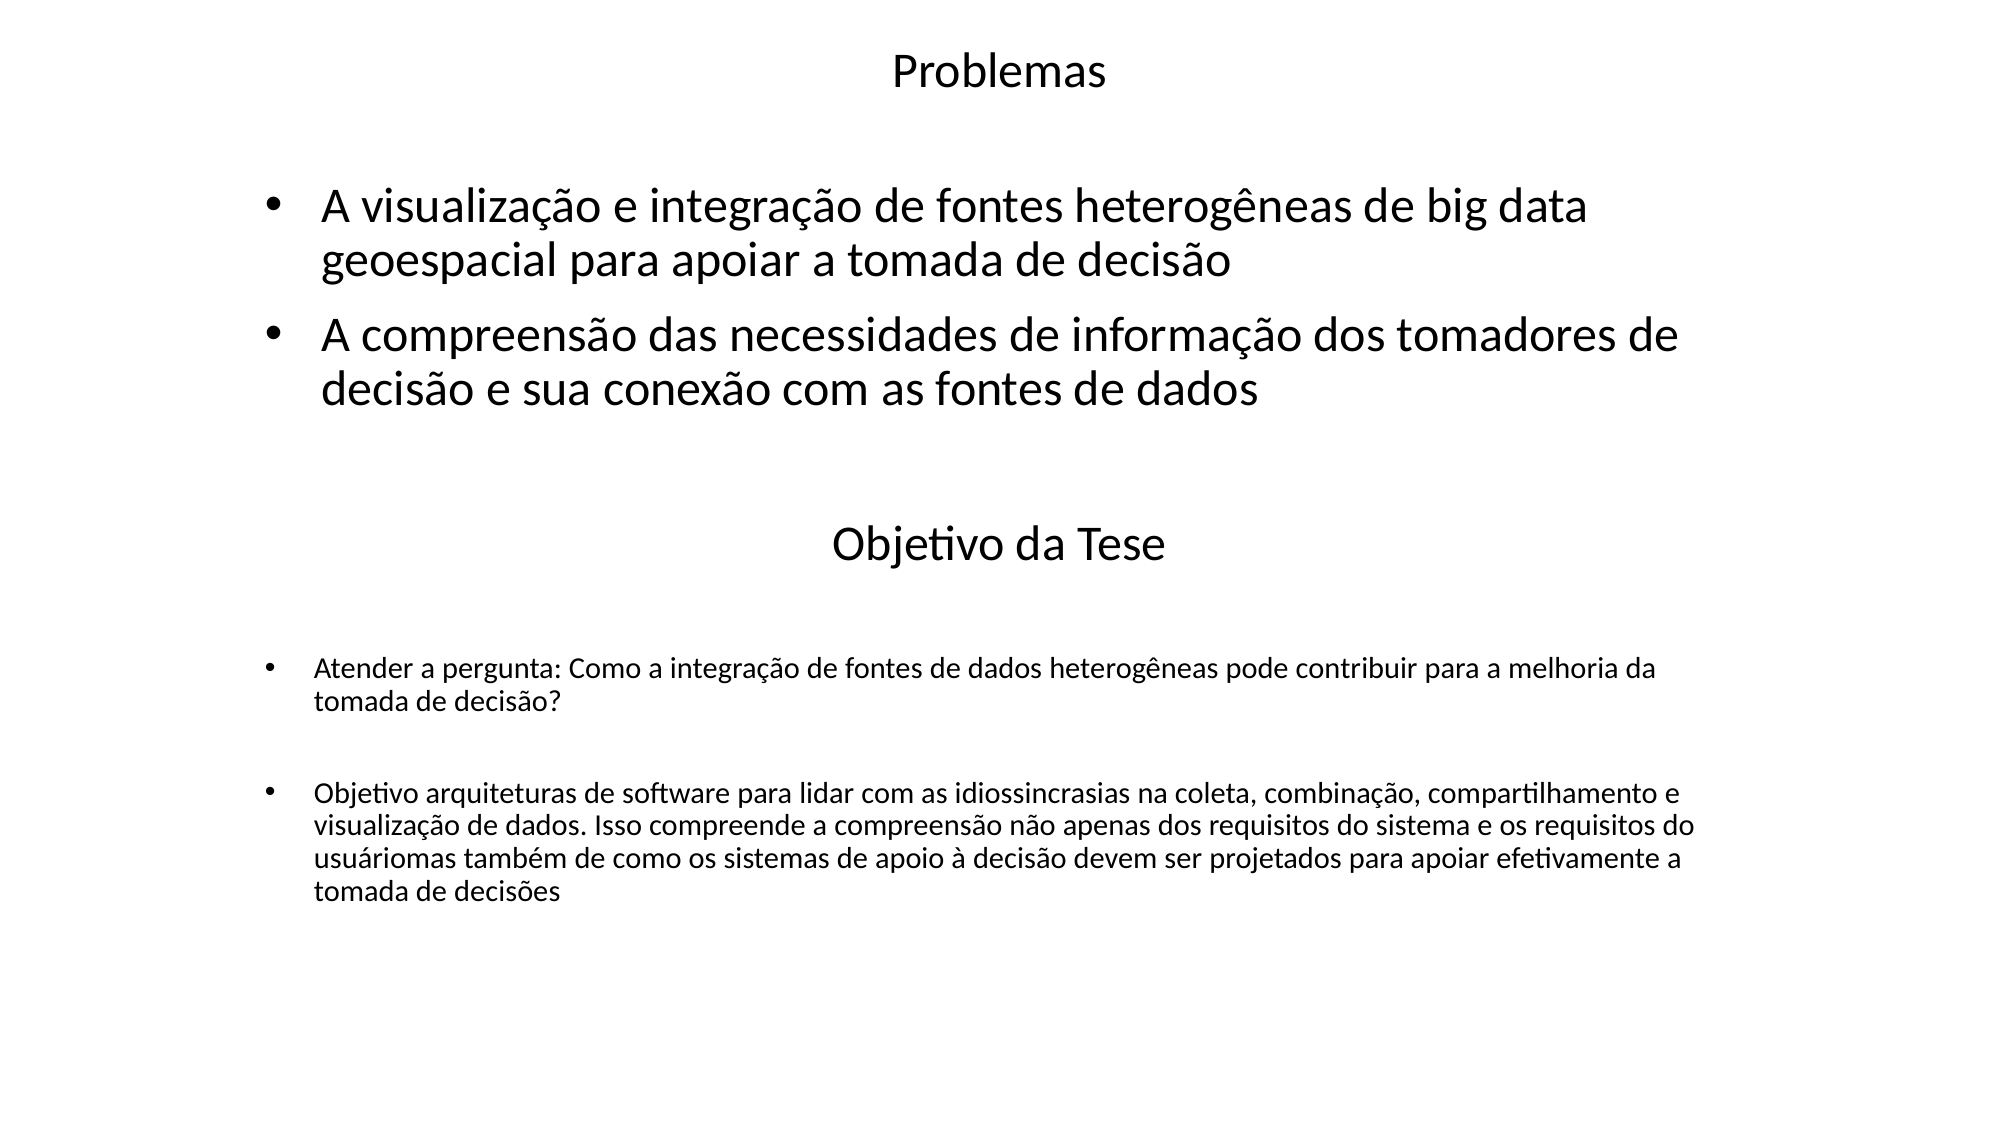

Problemas
A visualização e integração de fontes heterogêneas de big data geoespacial para apoiar a tomada de decisão
A compreensão das necessidades de informação dos tomadores de decisão e sua conexão com as fontes de dados
Objetivo da Tese
Atender a pergunta: Como a integração de fontes de dados heterogêneas pode contribuir para a melhoria da tomada de decisão?

Objetivo arquiteturas de software para lidar com as idiossincrasias na coleta, combinação, compartilhamento e visualização de dados. Isso compreende a compreensão não apenas dos requisitos do sistema e os requisitos do usuáriomas também de como os sistemas de apoio à decisão devem ser projetados para apoiar efetivamente a tomada de decisões